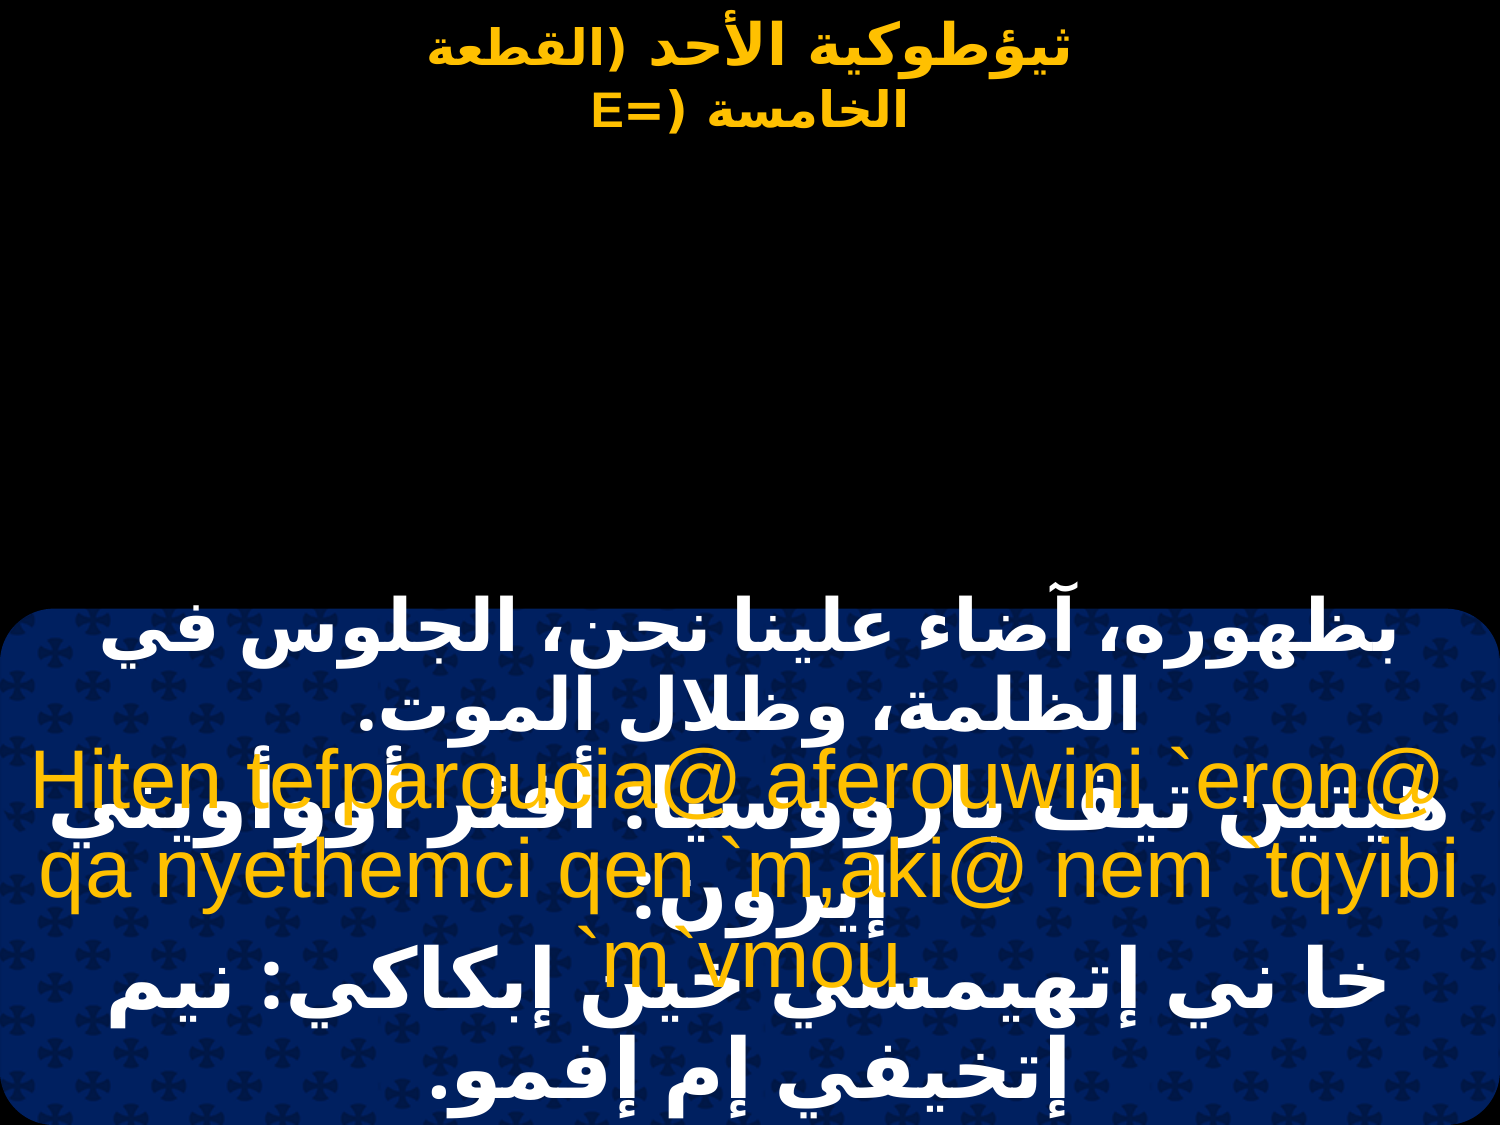

بظهوره، آضاء علينا نحن، الجلوس في الظلمة، وظلال الموت.
Hiten tefparoucia@ aferouwini `eron@
qa nyethemci qen `m,aki@ nem `tqyibi `m`vmou.
هيتين تيف بارووسيا: أفئر أووأويني إيرون:
خا ني إتهيمسي خين إبكاكي: نيم إتخيفي إم إفمو.